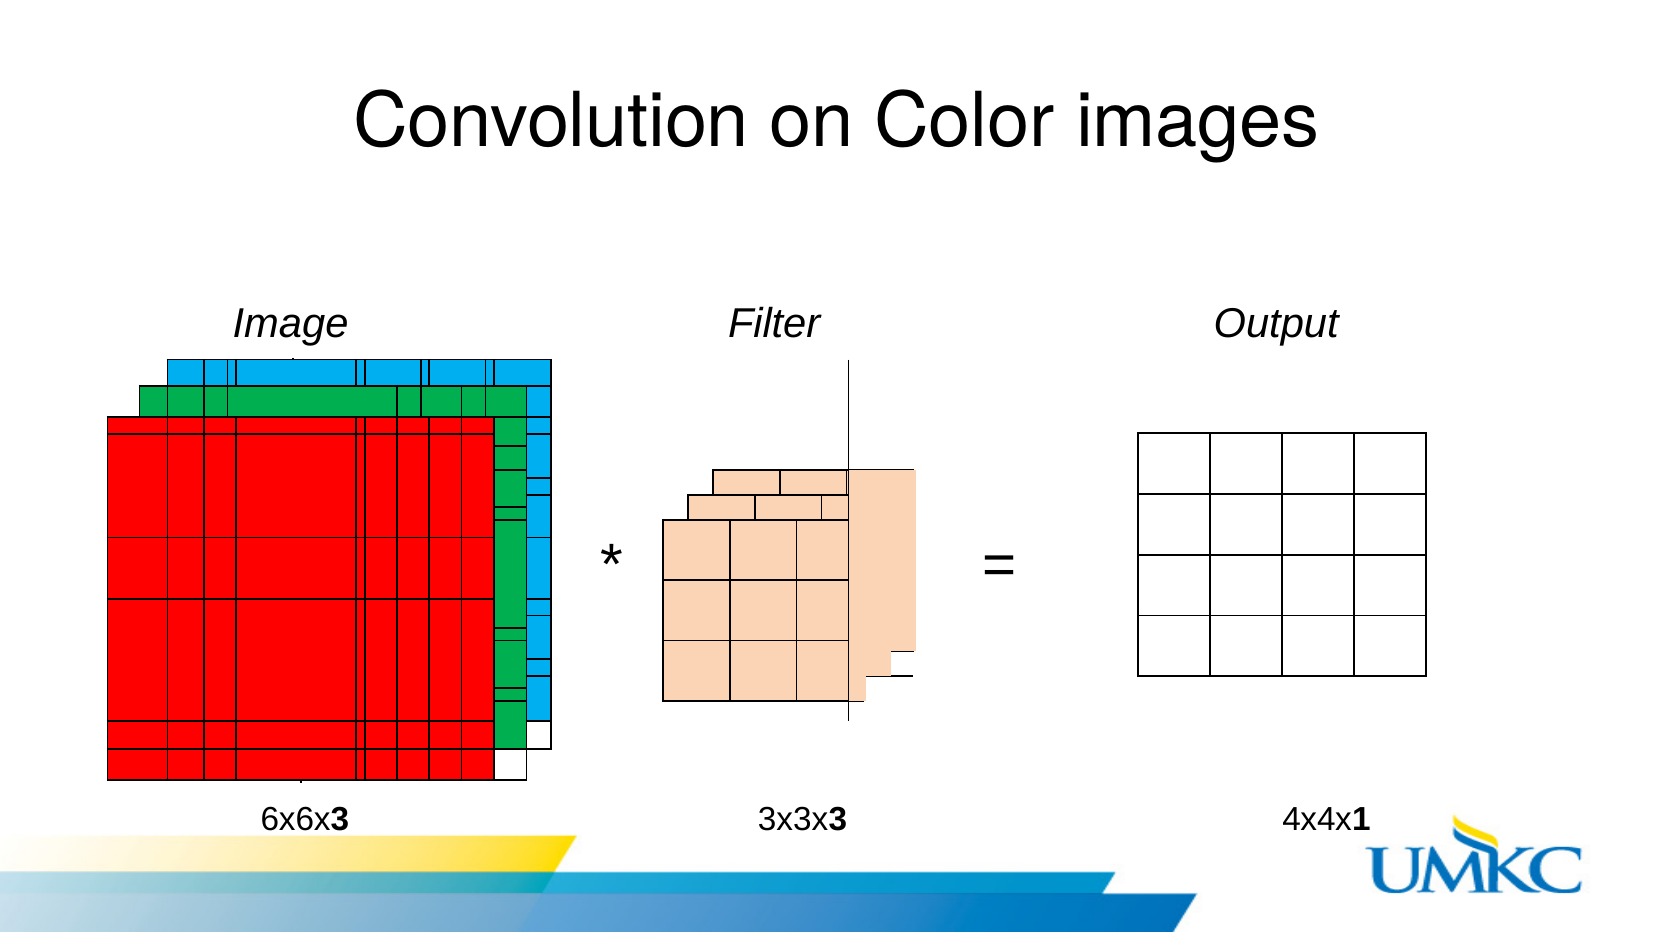

# Convolution on Color images
Image
|  |  |  |  |  |  |  |  |  |  |  |  |  |  |  | Filter |  |  |  |  |  | Output |
| --- | --- | --- | --- | --- | --- | --- | --- | --- | --- | --- | --- | --- | --- | --- | --- | --- | --- | --- | --- | --- | --- |
|  |  |  |  |  |  |  |  |  |  |  |  |  |  |  |  |  |  |  |  |  |  |
|  |  |  |  |  |  |  |  |  |  |  |  |  |  |  |  |  |  |  |  |  |  |
|  |  |  |  |  |  |  |  |  |  |  |  |  |  |  |  |  |  |  |  |  |  |
|  |  |  |  |  |  |  |  |  |  |  |  |  |  |  |  |  |  |  |  |  |  |
|  |  |  |  |  |  |  |  |  |  |  |  |  |  |  |  |  |  |  |  |  |  |
|  |  |  |  |  |  |  |  |  |  |  |  |  |  |  |  |  |  |  |  |  |  |
|  |  |  |  |  |  |  |  |  |  |  |  |  |  |  |  |  |  |  |  |  |  |
|  |  |  |  |  |  |  |  |  |  |  |  |  |  |  |  |  |  |  |  |  |  |
|  |  |  |  |  |  |  |  |  |  |  |  |  |  |  |  |  |  |  |  |  |  |
|  |  |  |  |  |  |  |  |  |  |  |  |  |  |  |  |  |  |  |  |  |  |
|  |  |  |  |  |  |  |  |  |  |  |  |  |  |  |  |  |  |  |  |  |  |
|  |  |  |  |  |  |  |  |  |  |  |  |  |  |  | \* |  |  |  | = |  |  |
|  |  |  |  |  |  |  |  |  |  |  |  |  |  |  |  |  |  |  |  |  |  |
|  |  |  |  |  |  |  |  |  |  |  |  |  |  |  |  |  |  |  |  |  |  |
|  |  |  |  |  |  |  |  |  |  |  |  |  |  |  |  |  |  |  |  |  |  |
|  |  |  |  |  |  |  |  |  |  |  |  |  |  |  |  |  |  |  |  |  |  |
|  |  |  |  |  |  |  |  |  |  |  |  |  |  |  |  |  |  |  |  |  |  |
|  |  |  |  |  |  |  |  |  |  |  |  |  |  |  |  |  |  |  |  |  |  |
|  |  |  |  |  |  |  |  |  |  |  |  |  |  |  |  |  |  |  |  |  |  |
|  |  |  |  |  |  |  |  |  |  |  |  |  |  |  |  |  |  |  |  |  |  |
|  |  |  |  |  |  |  |  |  |  |  |  |  |  |  |  |  |  |  |  |  |  |
|  |  |  |  |  |  |  |  |  |  |  |  |  |  |  |  |  |  |  |  |  |  |
|  |  |  |  |  |  |  |  |  |  |  |  |  |  |  |  |  |  |  |  |  |  |
|  |  |  |  |  | 6x6x3 |  |  |  |  |  |  |  |  |  | 3x3x3 |  |  |  |  |  | 4x4x1 |

|  |  |  |  |
| --- | --- | --- | --- |
|  |  |  |  |
|  |  |  |  |
|  |  |  |  |
|  |  |  |  |  |  |  |  |  |  |  |
| --- | --- | --- | --- | --- | --- | --- | --- | --- | --- | --- |
|  |  |  |  |  |  |  |  |  |  |  |
|  |  |  |  |  |  |  |  |  |  |  |
|  |  |  |  |  |  |  |  |  |  |  |
|  |  |  |  |  |  |  |  |  |  |  |
|  |  |  |  |  |  |  |  |  |  |  |
|  |  |  |  |  |  |  |  |  |  |  |
|  |  |  |  |  |  |  |  |  |  |  |
|  |  |  |  |  |  |  |  |  |  |  |
|  |  |  |  |  |  |  |  |  |  |  |
|  |  |  |  |  |  |  |  |  |  |  |